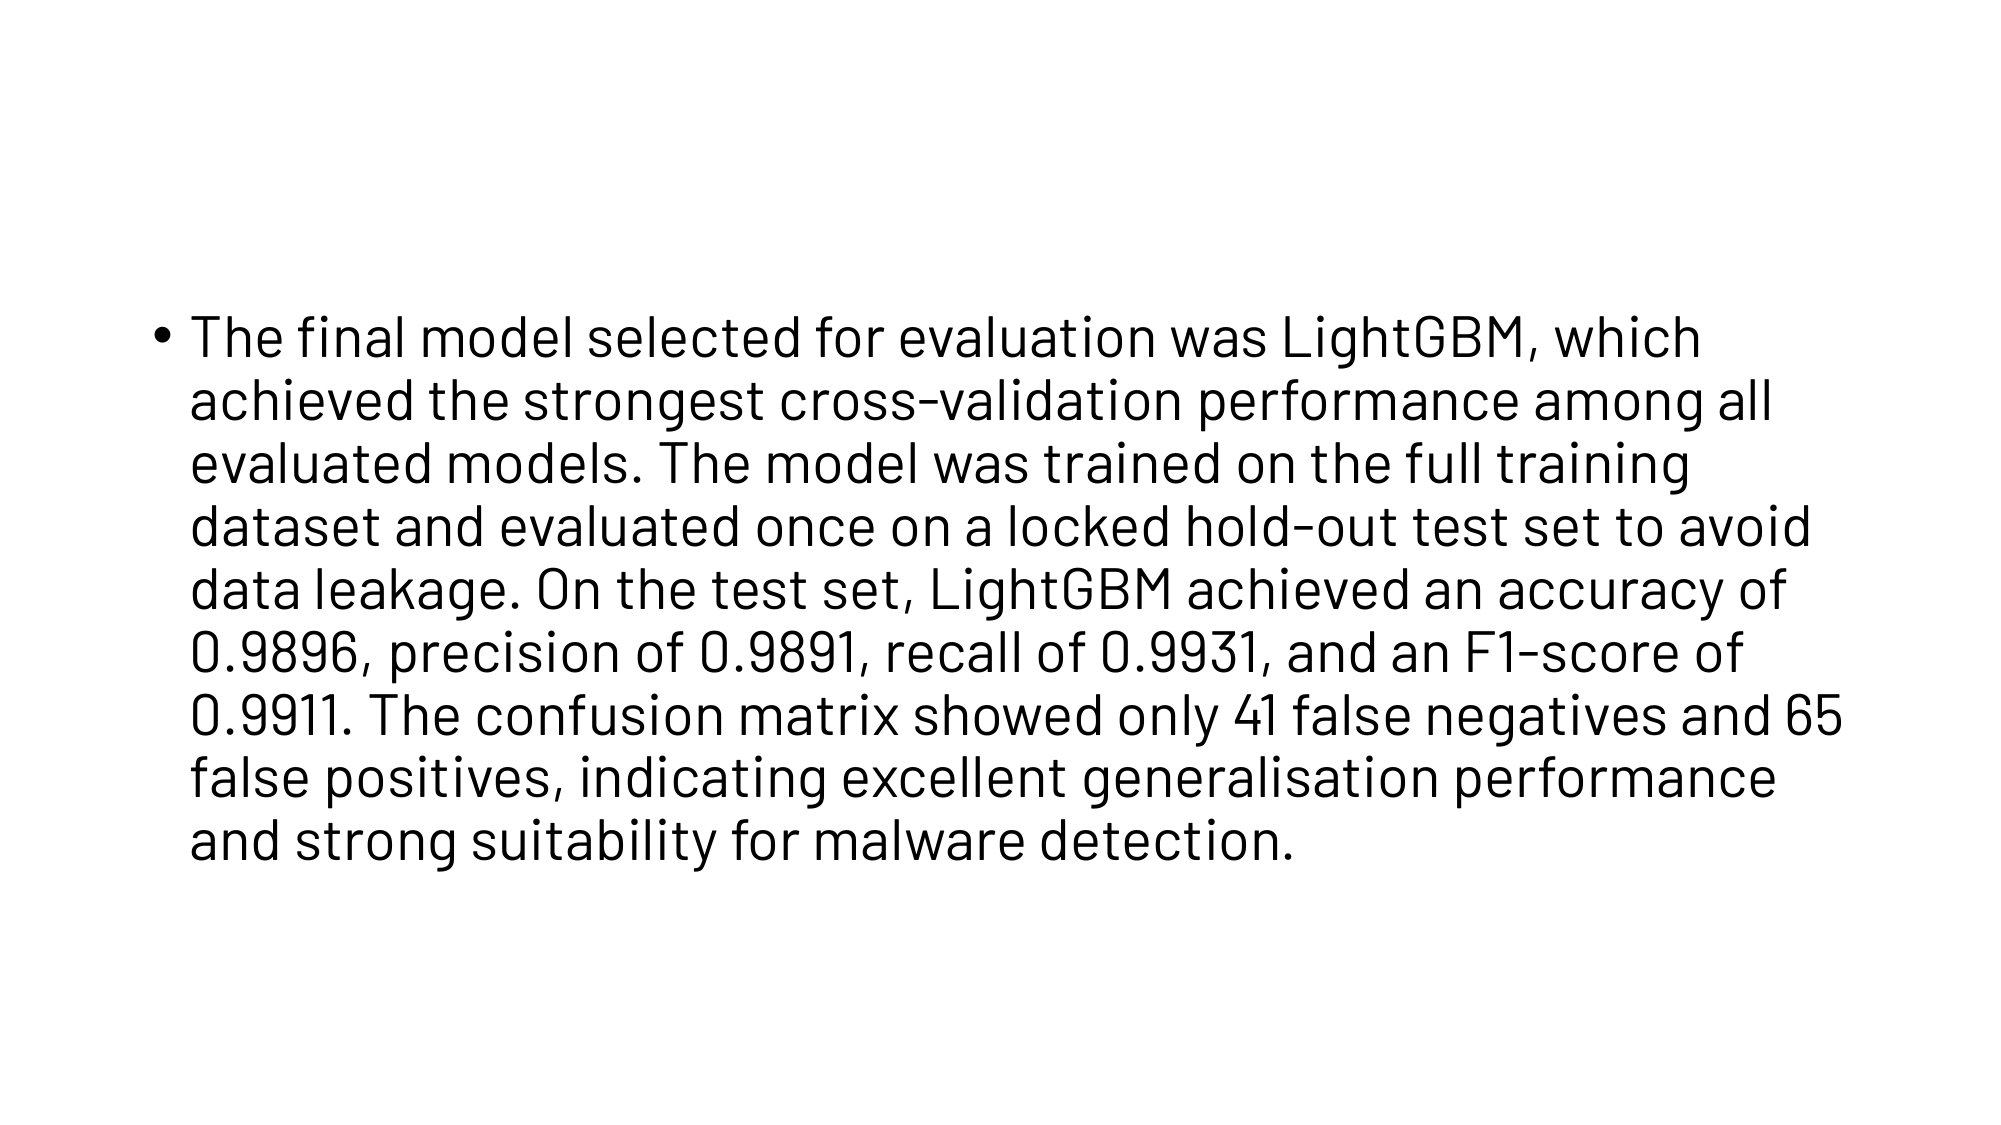

#
The final model selected for evaluation was LightGBM, which achieved the strongest cross-validation performance among all evaluated models. The model was trained on the full training dataset and evaluated once on a locked hold-out test set to avoid data leakage. On the test set, LightGBM achieved an accuracy of 0.9896, precision of 0.9891, recall of 0.9931, and an F1-score of 0.9911. The confusion matrix showed only 41 false negatives and 65 false positives, indicating excellent generalisation performance and strong suitability for malware detection.